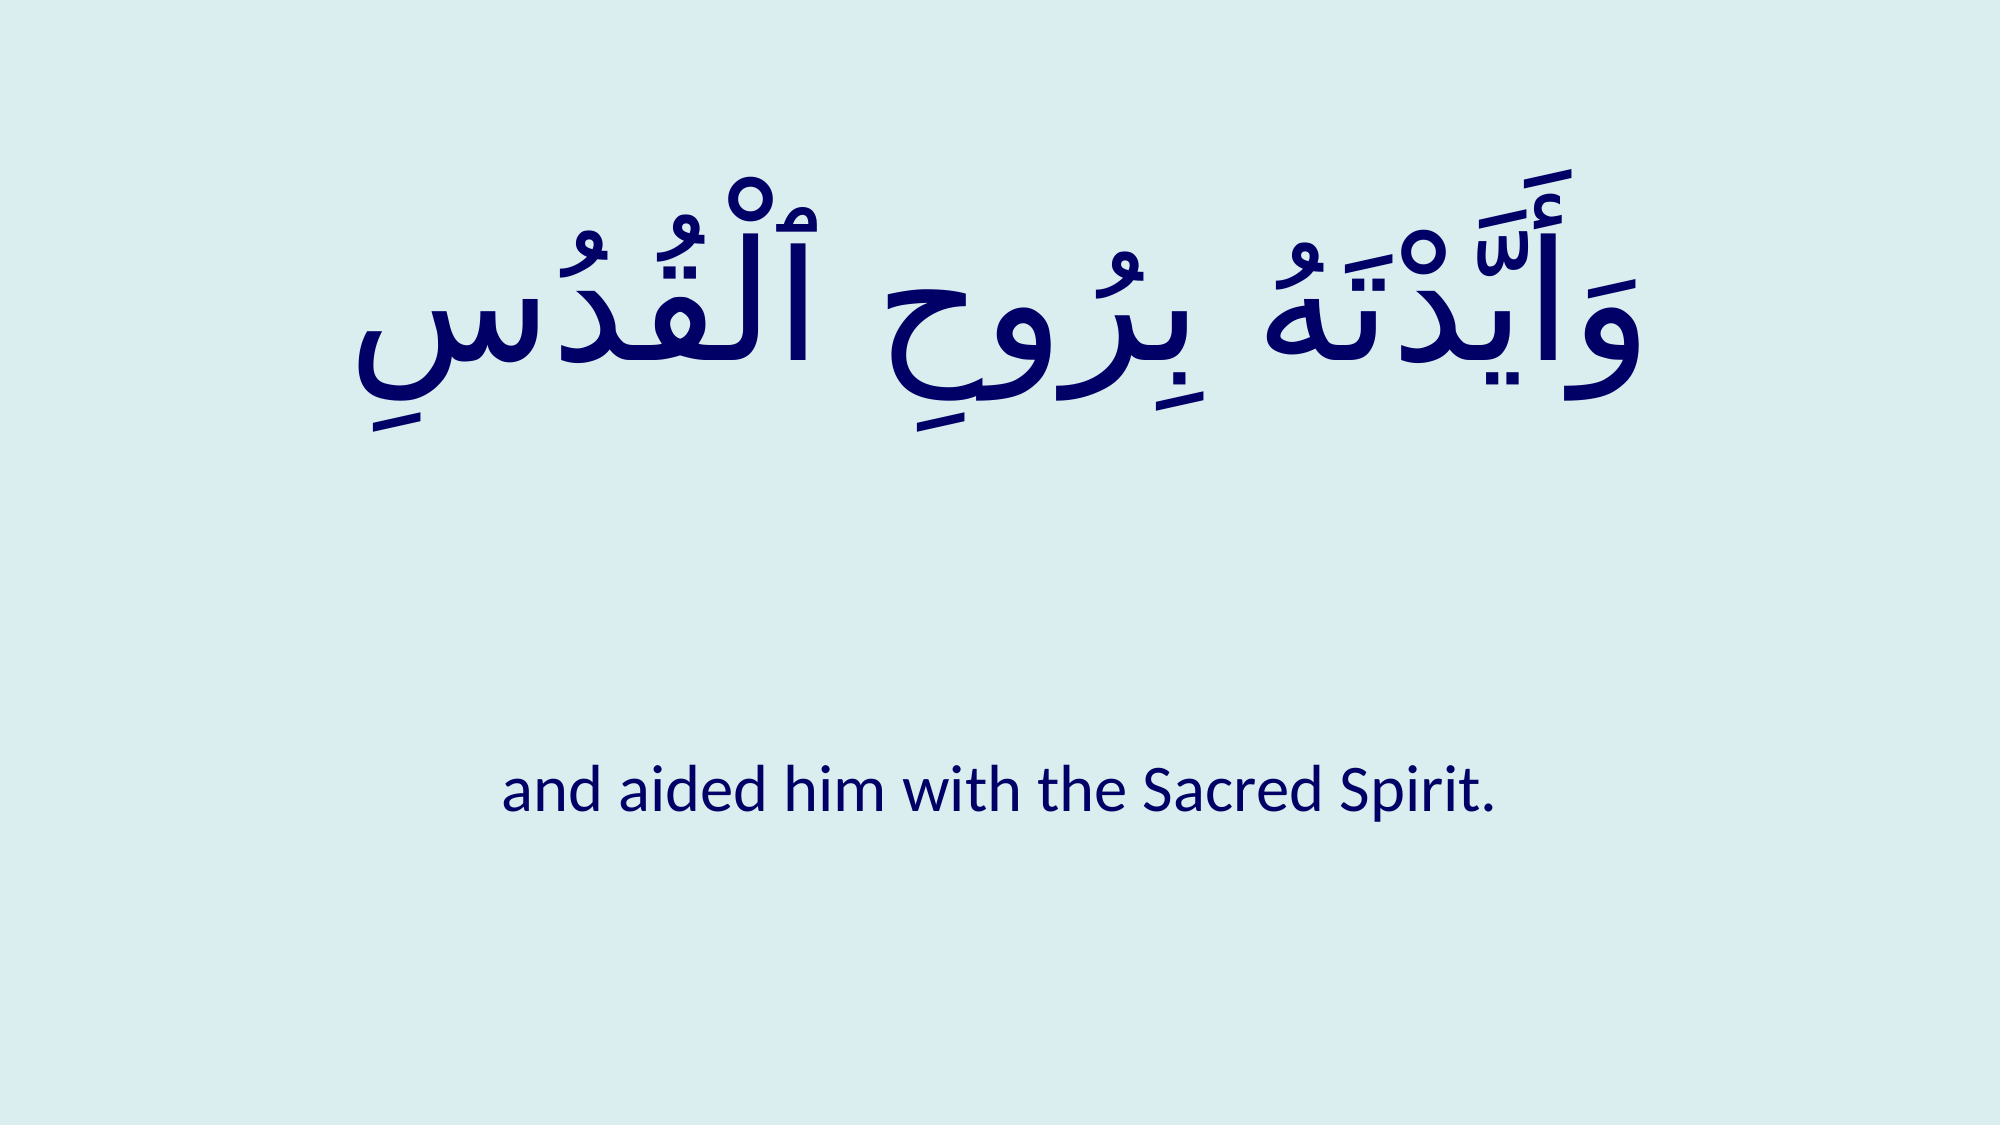

# وَأَيَّدْتَهُ بِرُوحِ ٱلْقُدُسِ
and aided him with the Sacred Spirit.